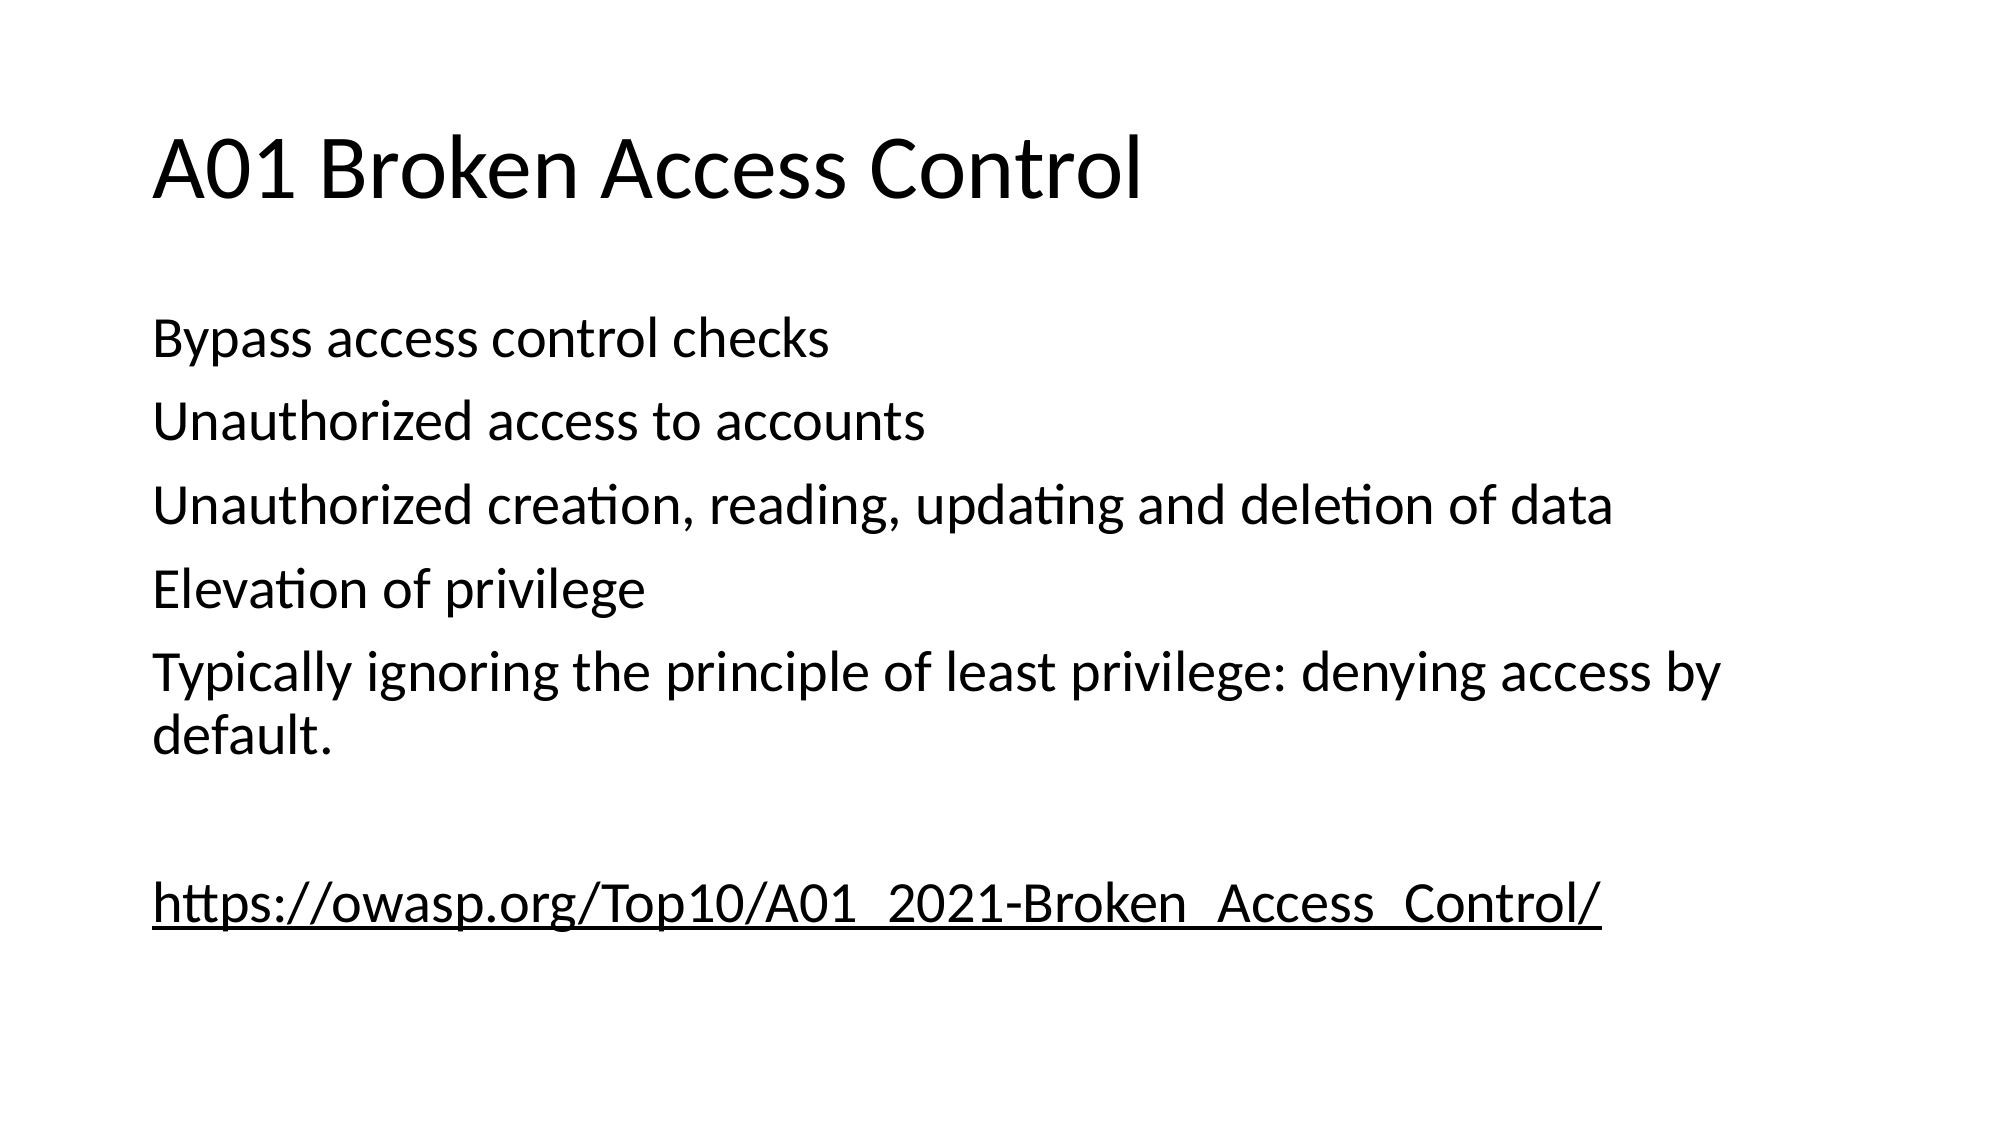

# A01 Broken Access Control
Bypass access control checks
Unauthorized access to accounts
Unauthorized creation, reading, updating and deletion of data
Elevation of privilege
Typically ignoring the principle of least privilege: denying access by default.

https://owasp.org/Top10/A01_2021-Broken_Access_Control/